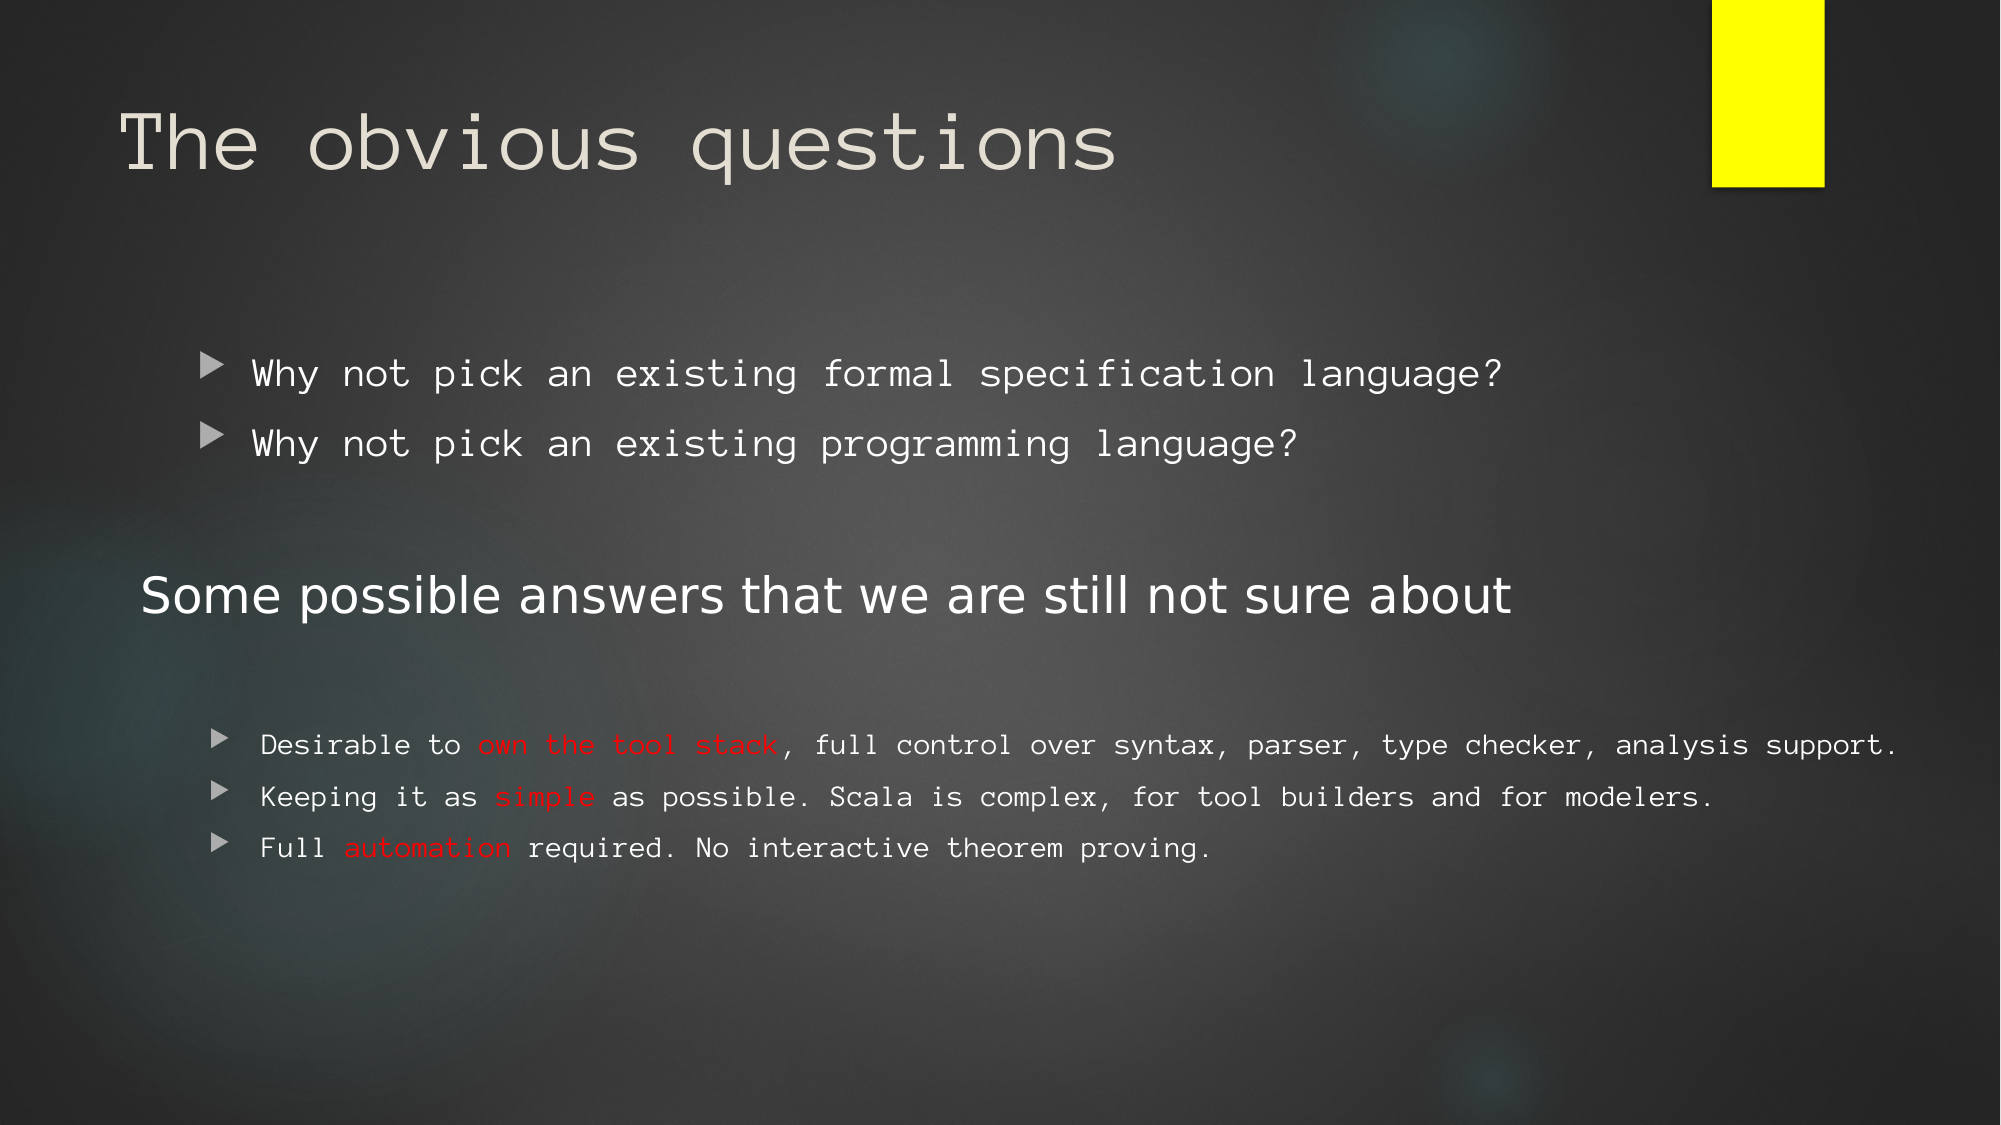

# The obvious questions
Why not pick an existing formal specification language?
Why not pick an existing programming language?
Some possible answers that we are still not sure about
Desirable to own the tool stack, full control over syntax, parser, type checker, analysis support.
Keeping it as simple as possible. Scala is complex, for tool builders and for modelers.
Full automation required. No interactive theorem proving.